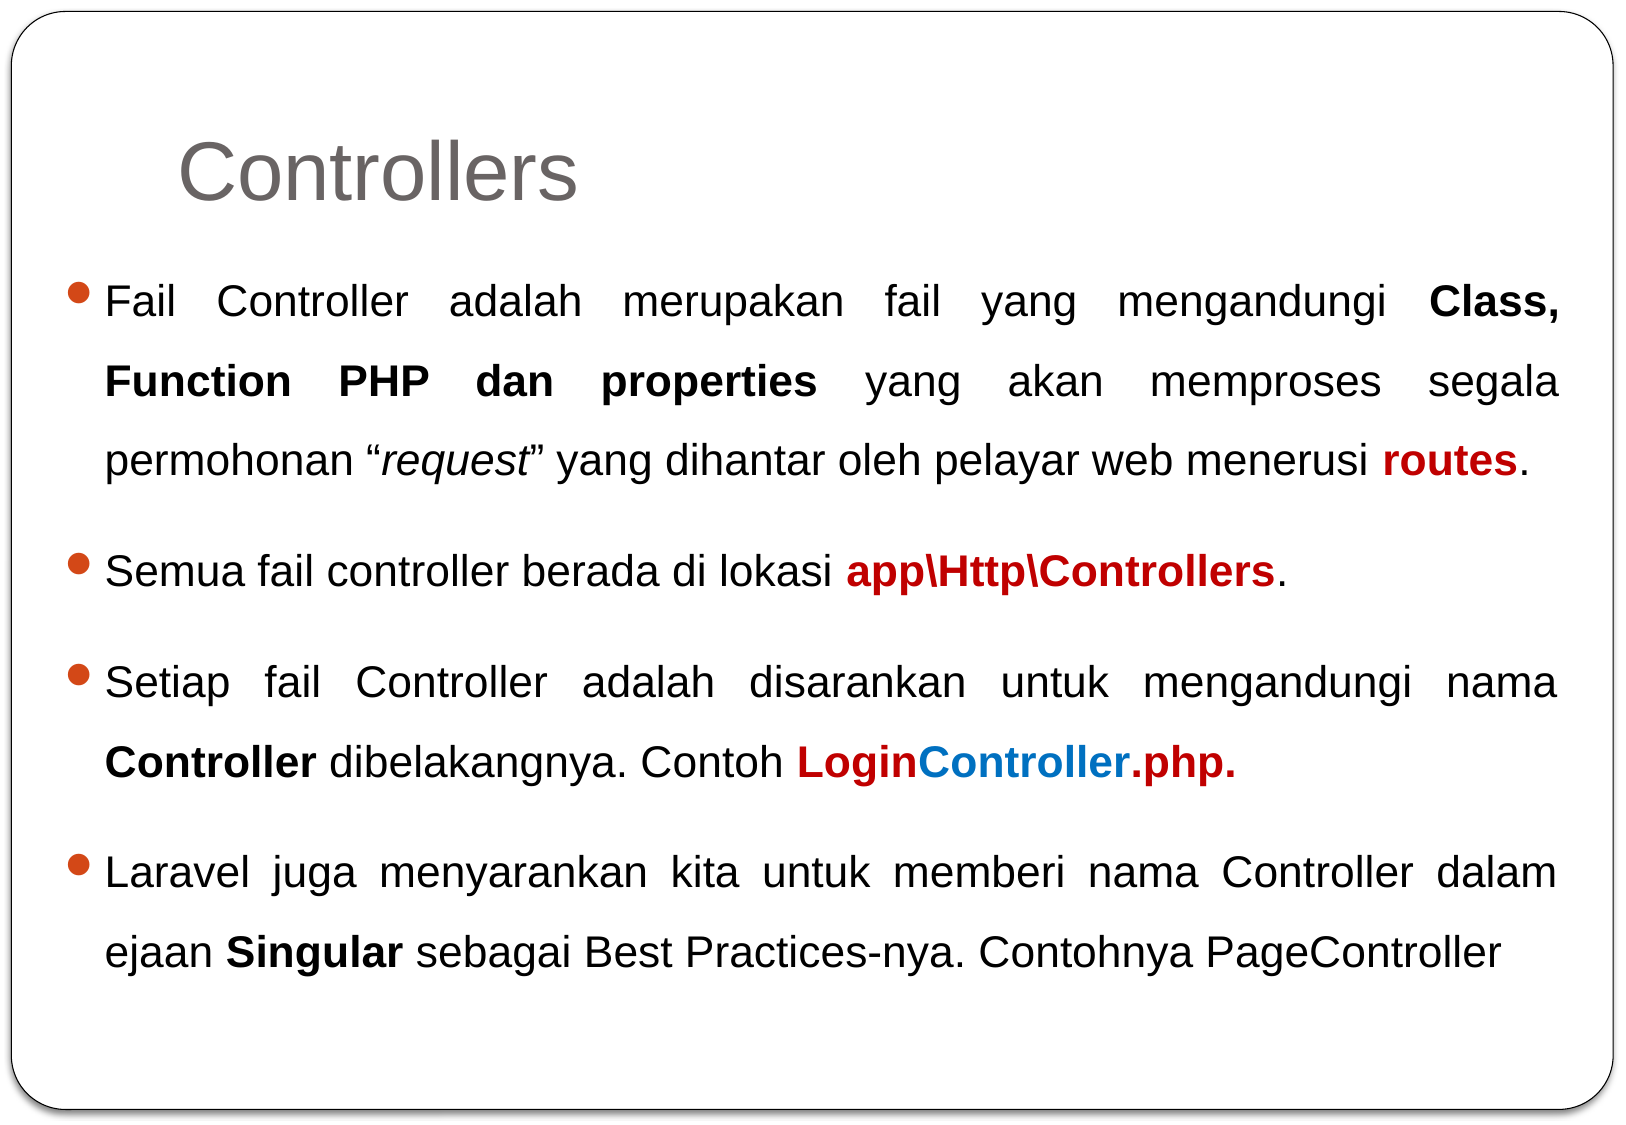

# Controllers
Fail Controller adalah merupakan fail yang mengandungi Class, Function PHP dan properties yang akan memproses segala permohonan “request” yang dihantar oleh pelayar web menerusi routes.
Semua fail controller berada di lokasi app\Http\Controllers.
Setiap fail Controller adalah disarankan untuk mengandungi nama Controller dibelakangnya. Contoh LoginController.php.
Laravel juga menyarankan kita untuk memberi nama Controller dalam ejaan Singular sebagai Best Practices-nya. Contohnya PageController